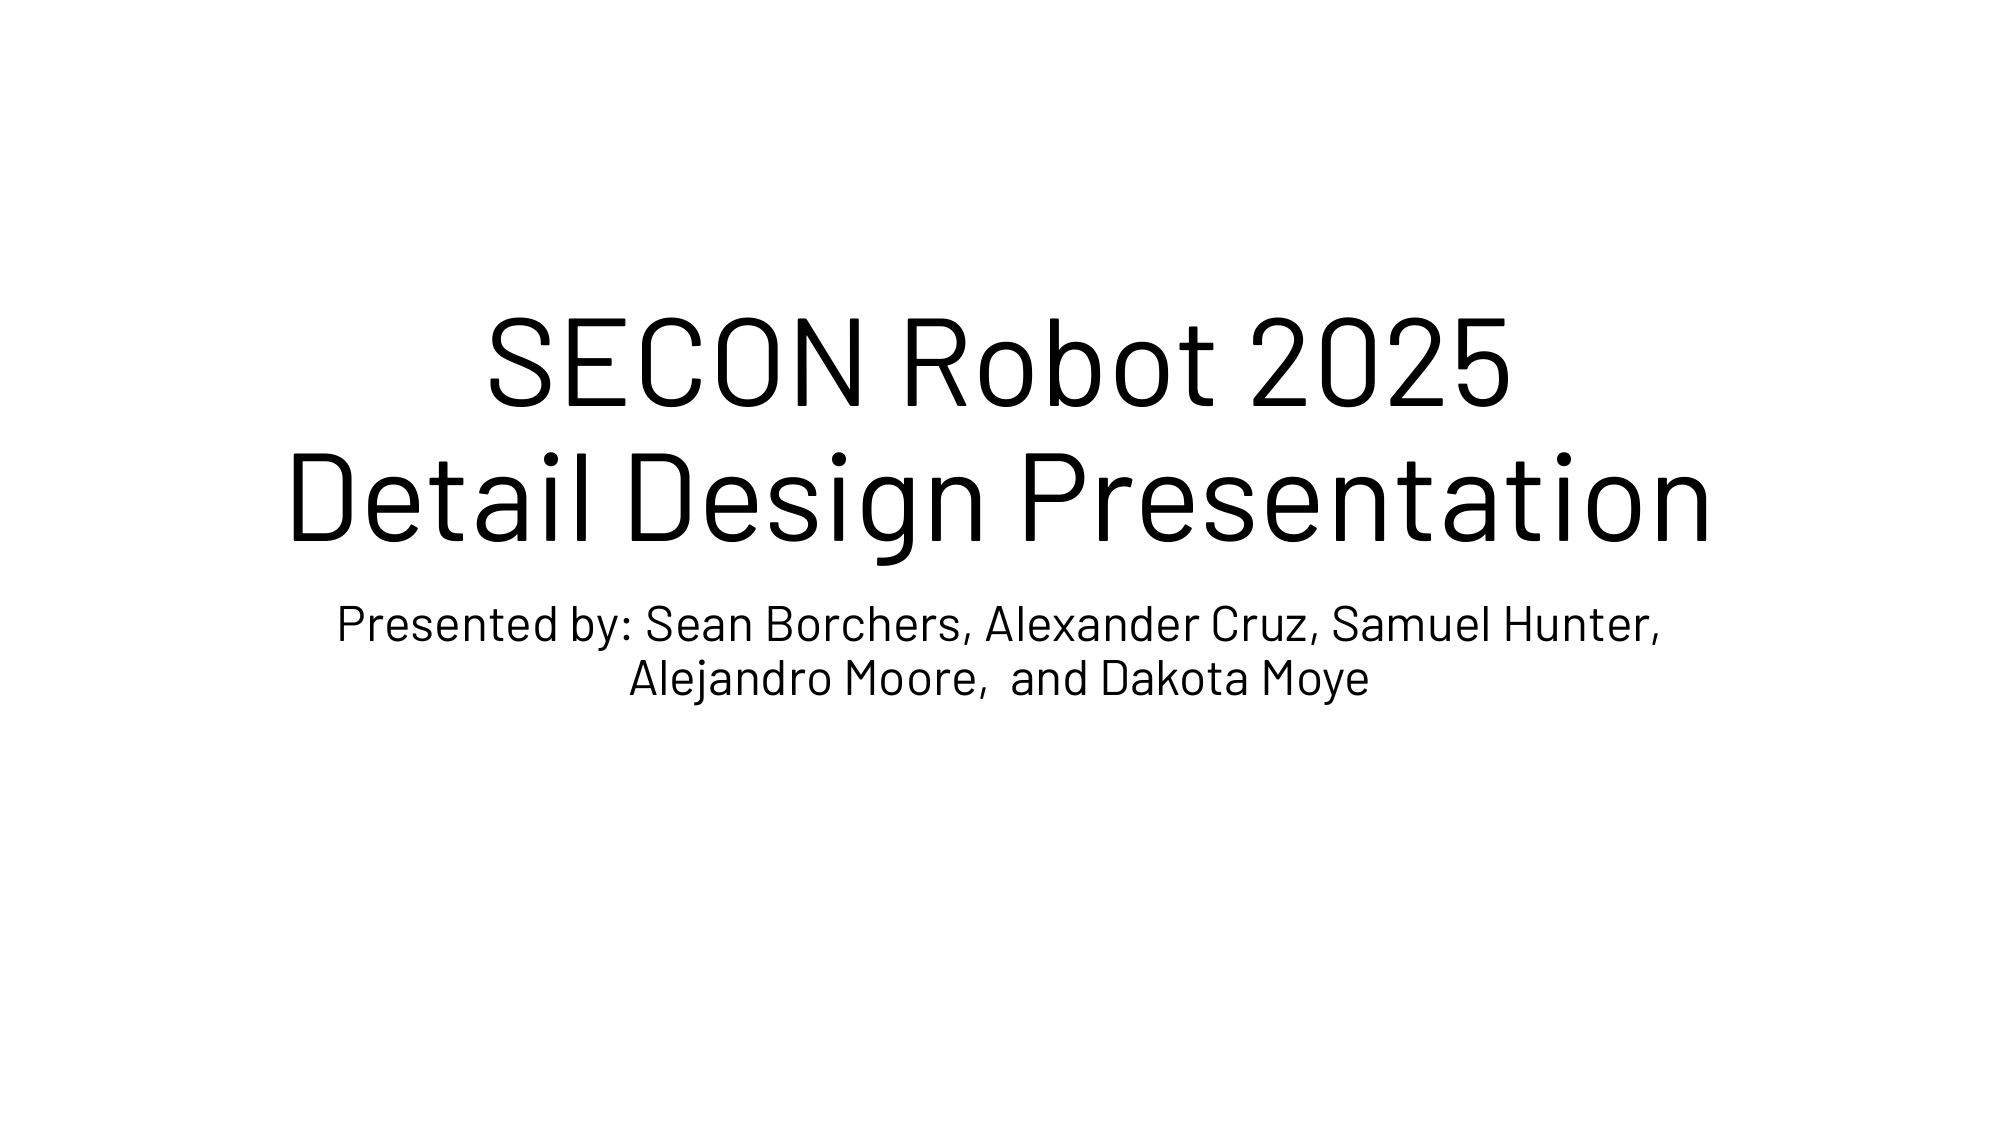

# SECON Robot 2025 Detail Design Presentation
Presented by: Sean Borchers, Alexander Cruz, Samuel Hunter, Alejandro Moore,  and Dakota Moye